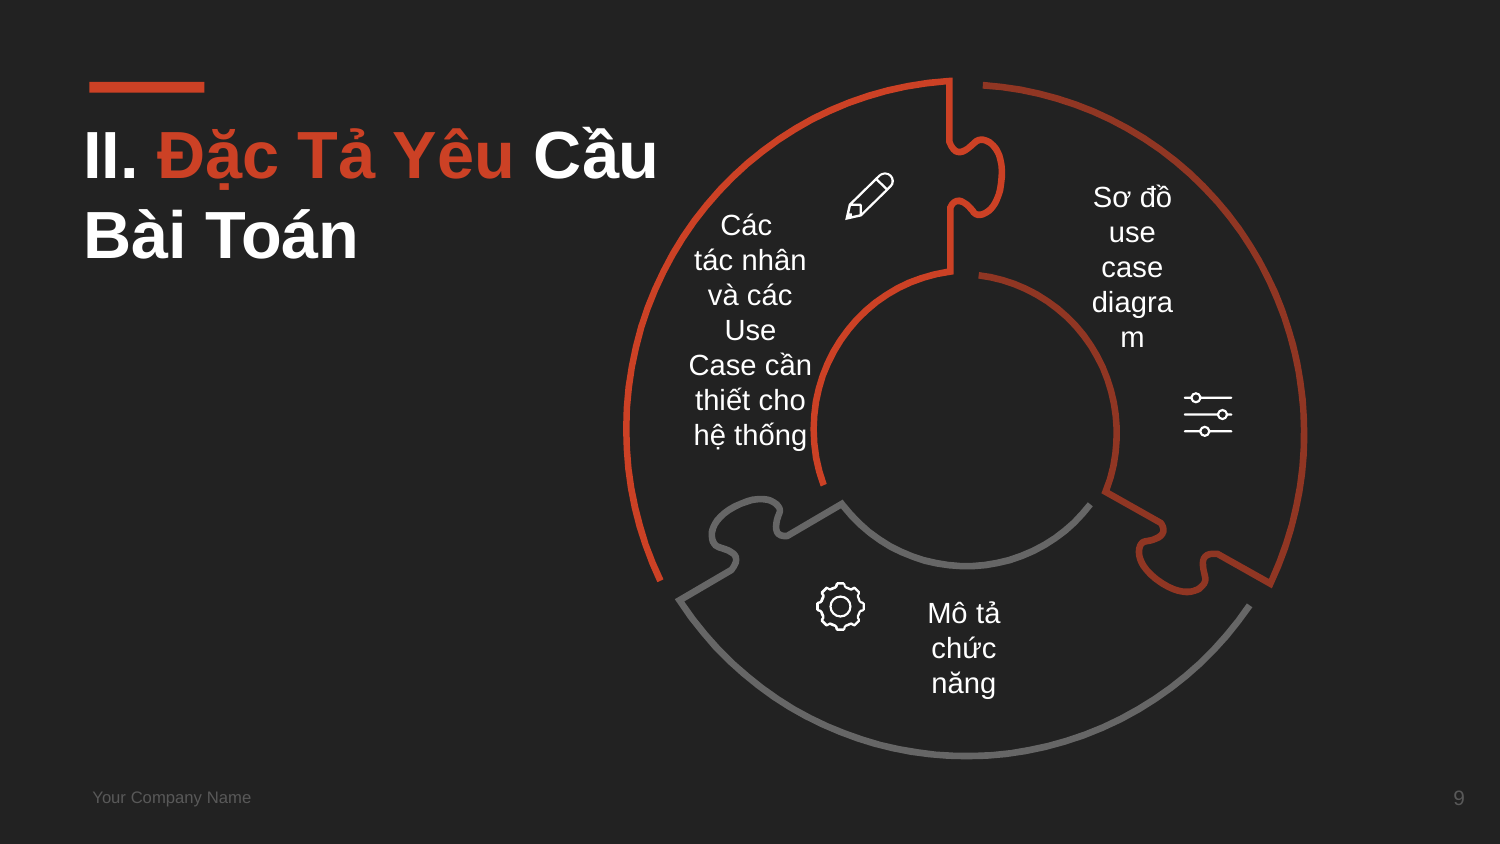

II. Đặc Tả Yêu Cầu Bài Toán

Sơ đồ use case diagram
Các
tác nhân và các Use Case cần thiết cho hệ thống

Mô tả chức năng

9